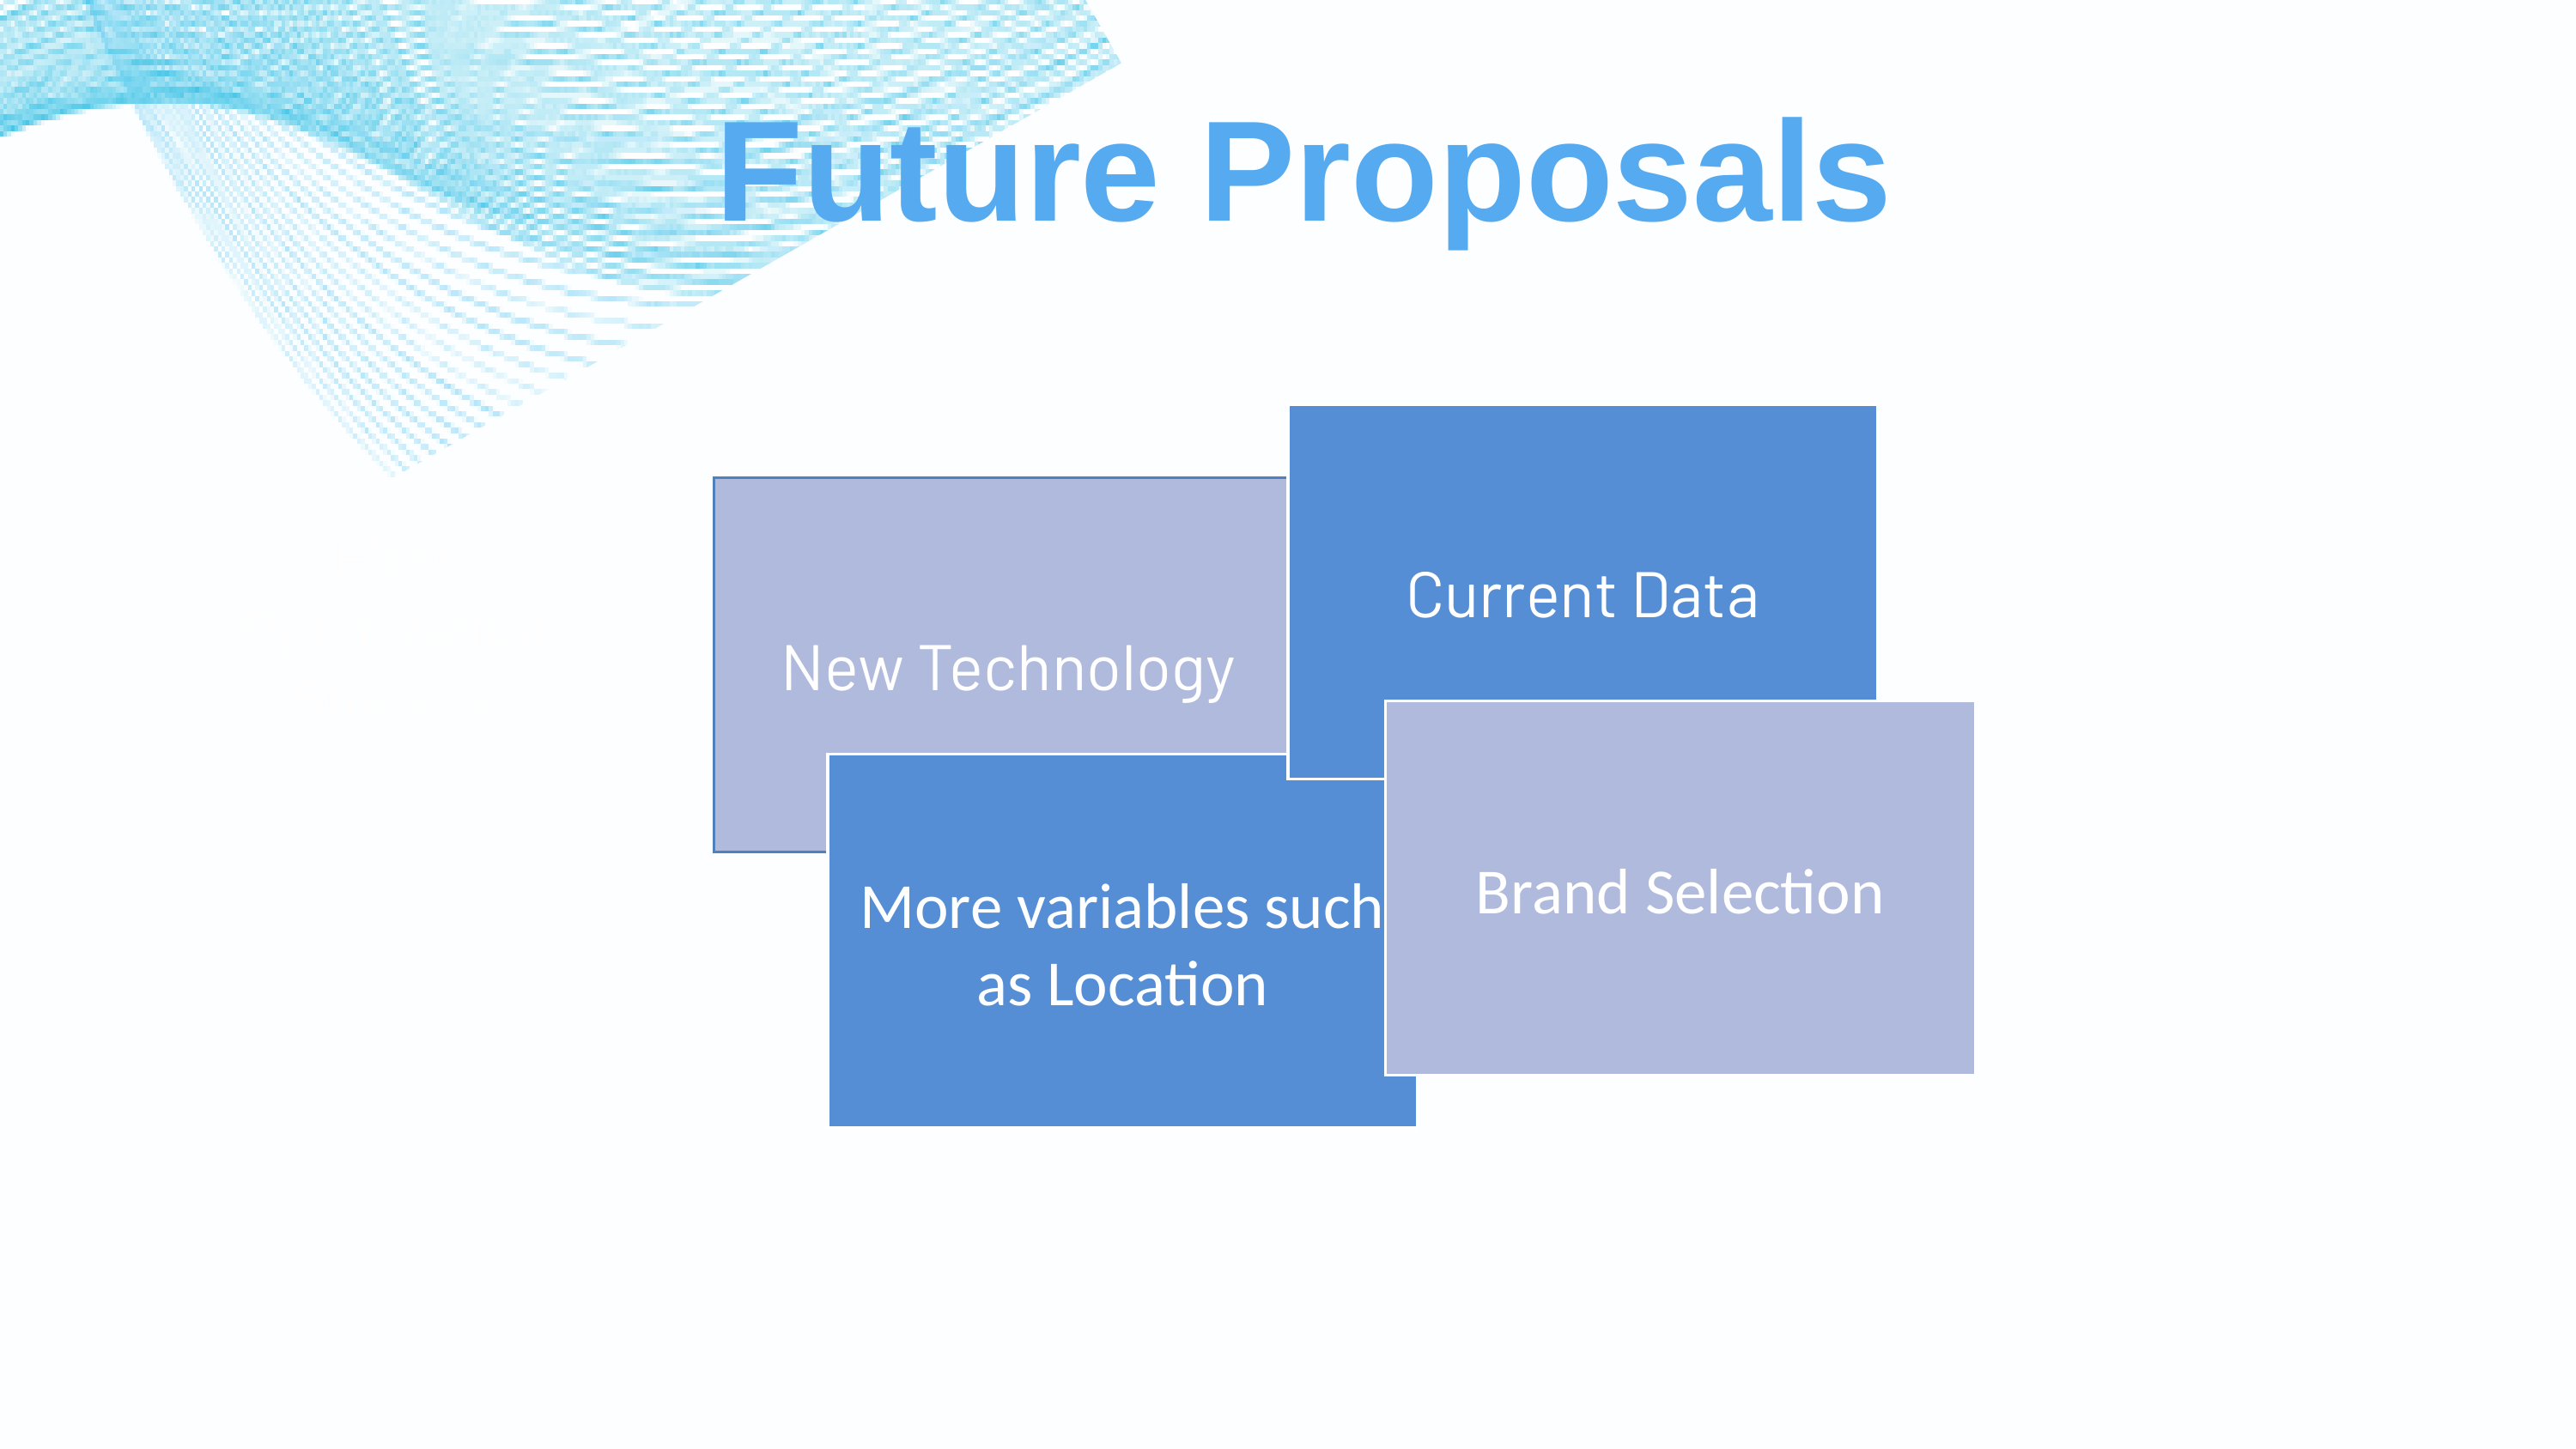

Future Proposals
Current Data
New Technology
Fleet Optimization Strategy

Brand Selection
Brand Selection
More variables such as Location